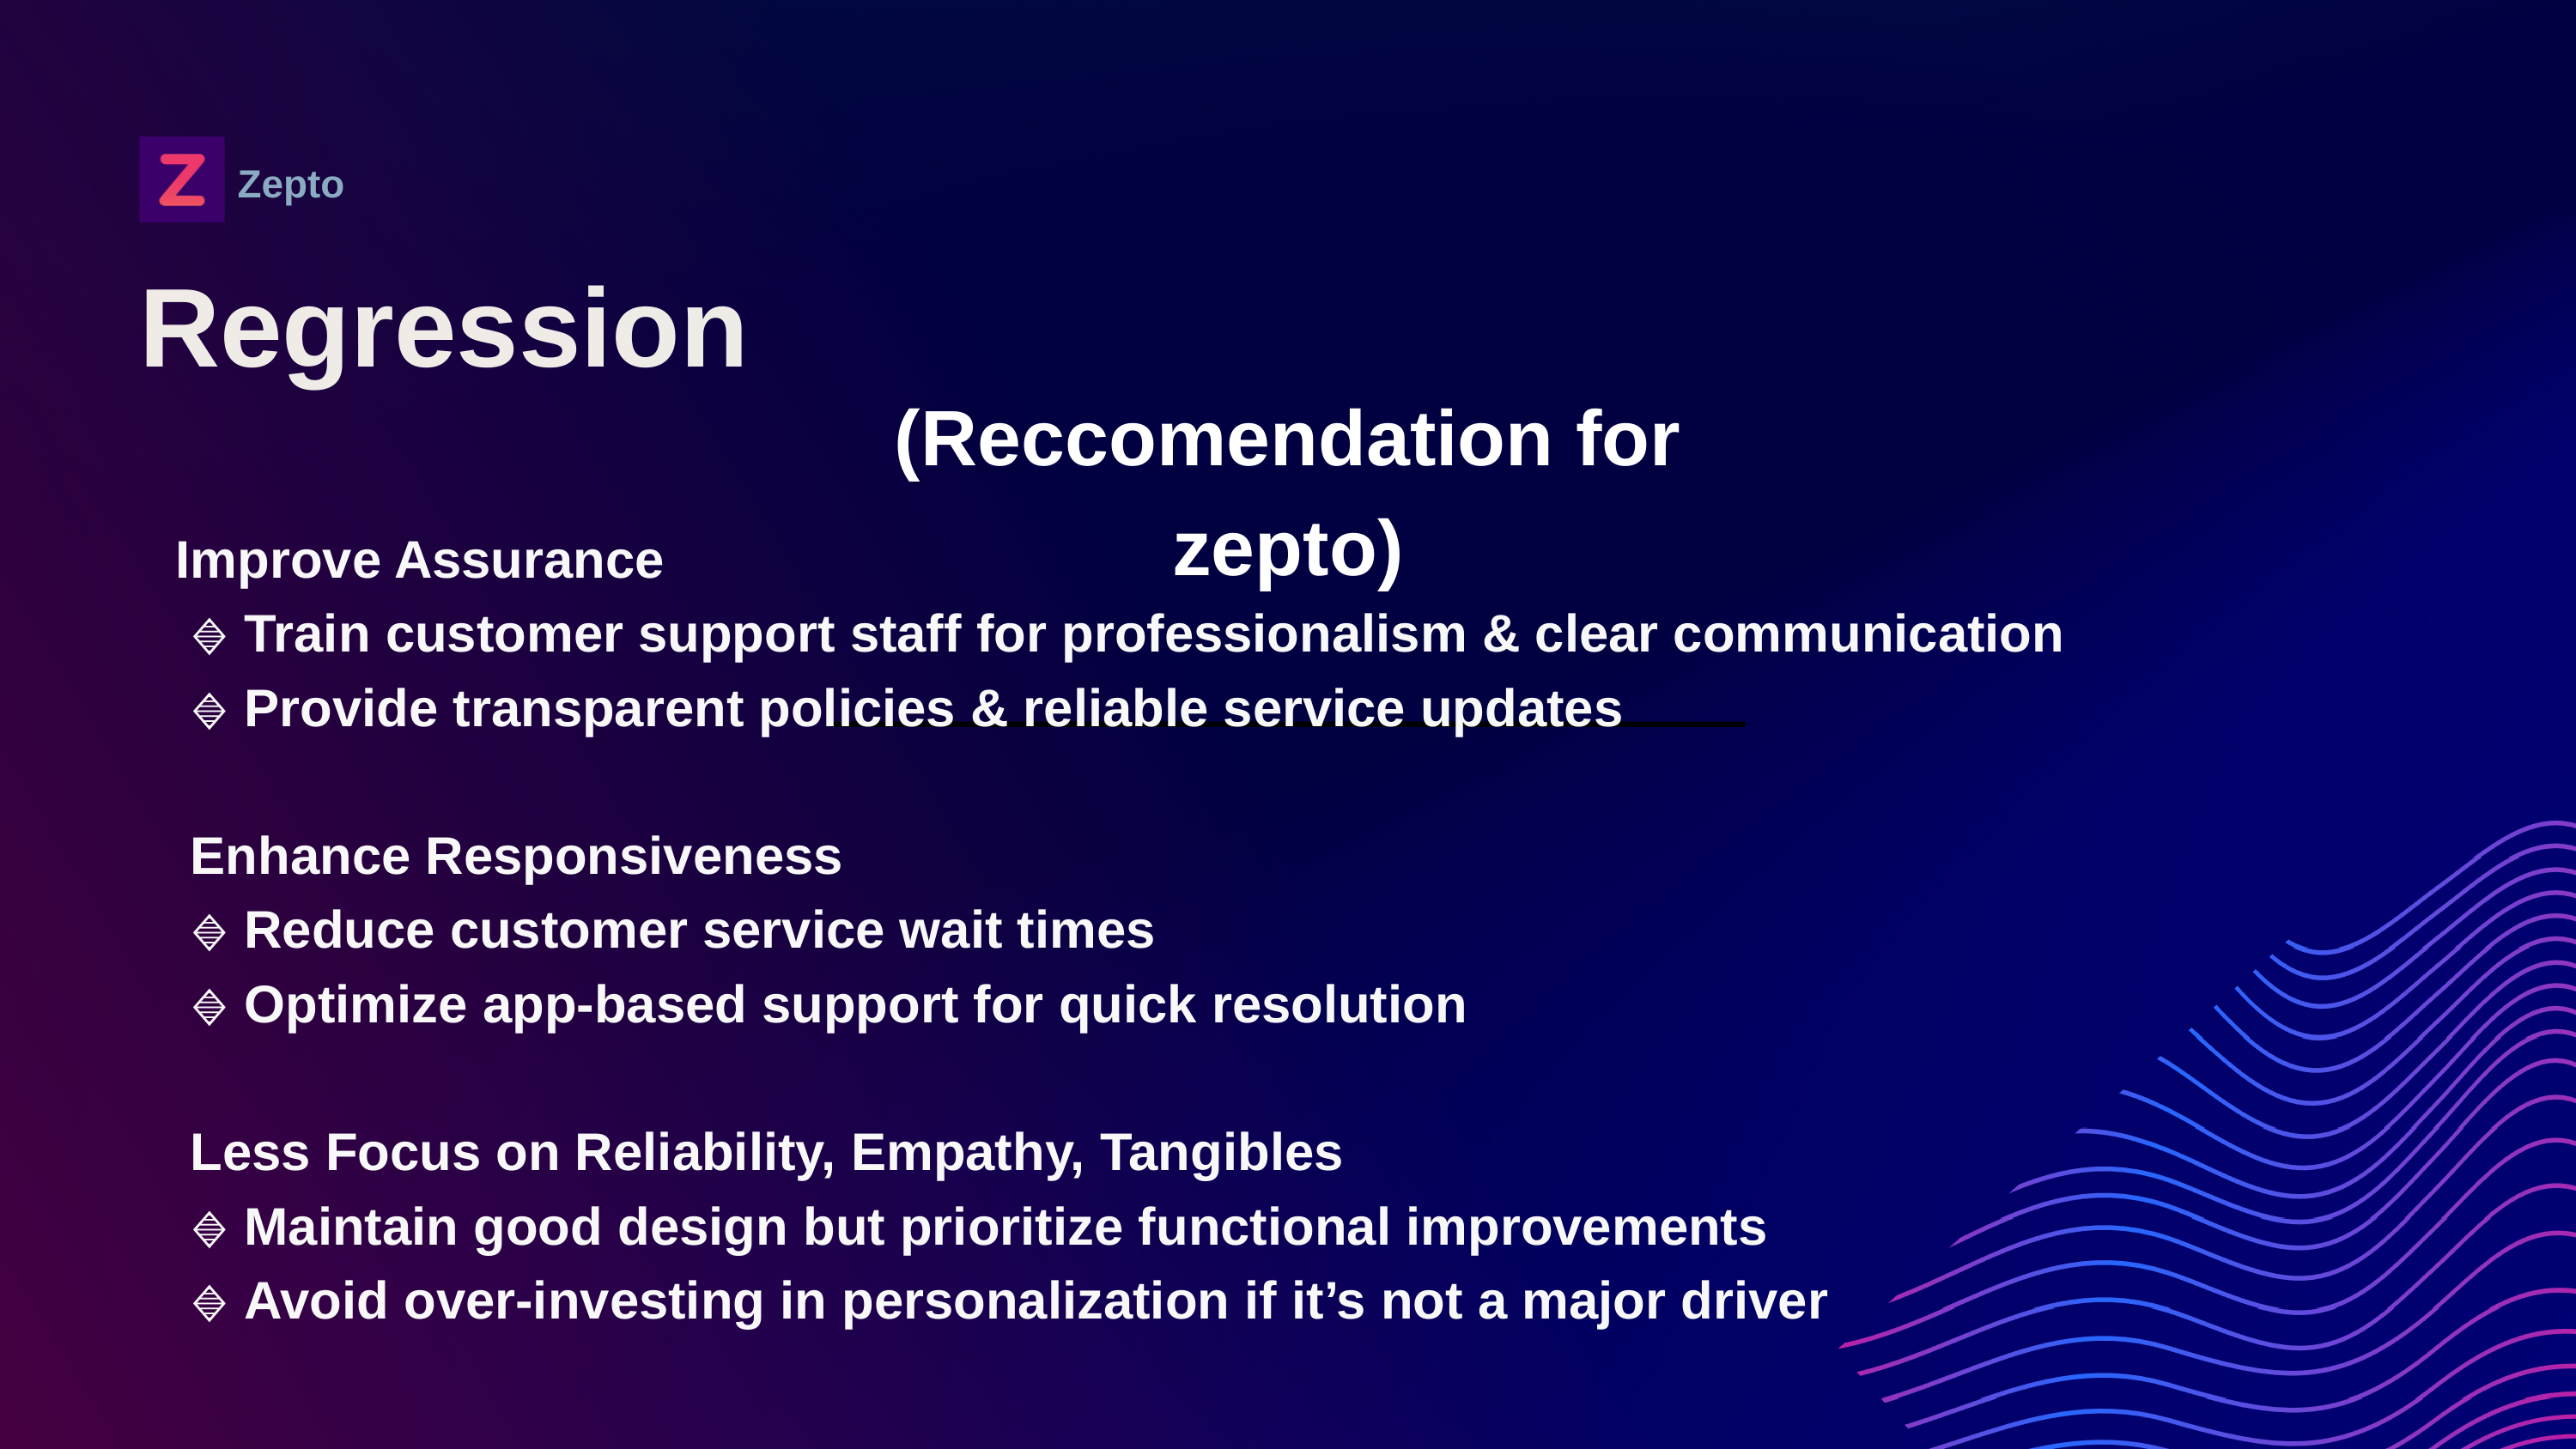

Zepto
Regression
(Reccomendation for zepto)
Improve Assurance
 🔹 Train customer support staff for professionalism & clear communication
 🔹 Provide transparent policies & reliable service updates

 Enhance Responsiveness
 🔹 Reduce customer service wait times
 🔹 Optimize app-based support for quick resolution

 Less Focus on Reliability, Empathy, Tangibles
 🔹 Maintain good design but prioritize functional improvements
 🔹 Avoid over-investing in personalization if it’s not a major driver